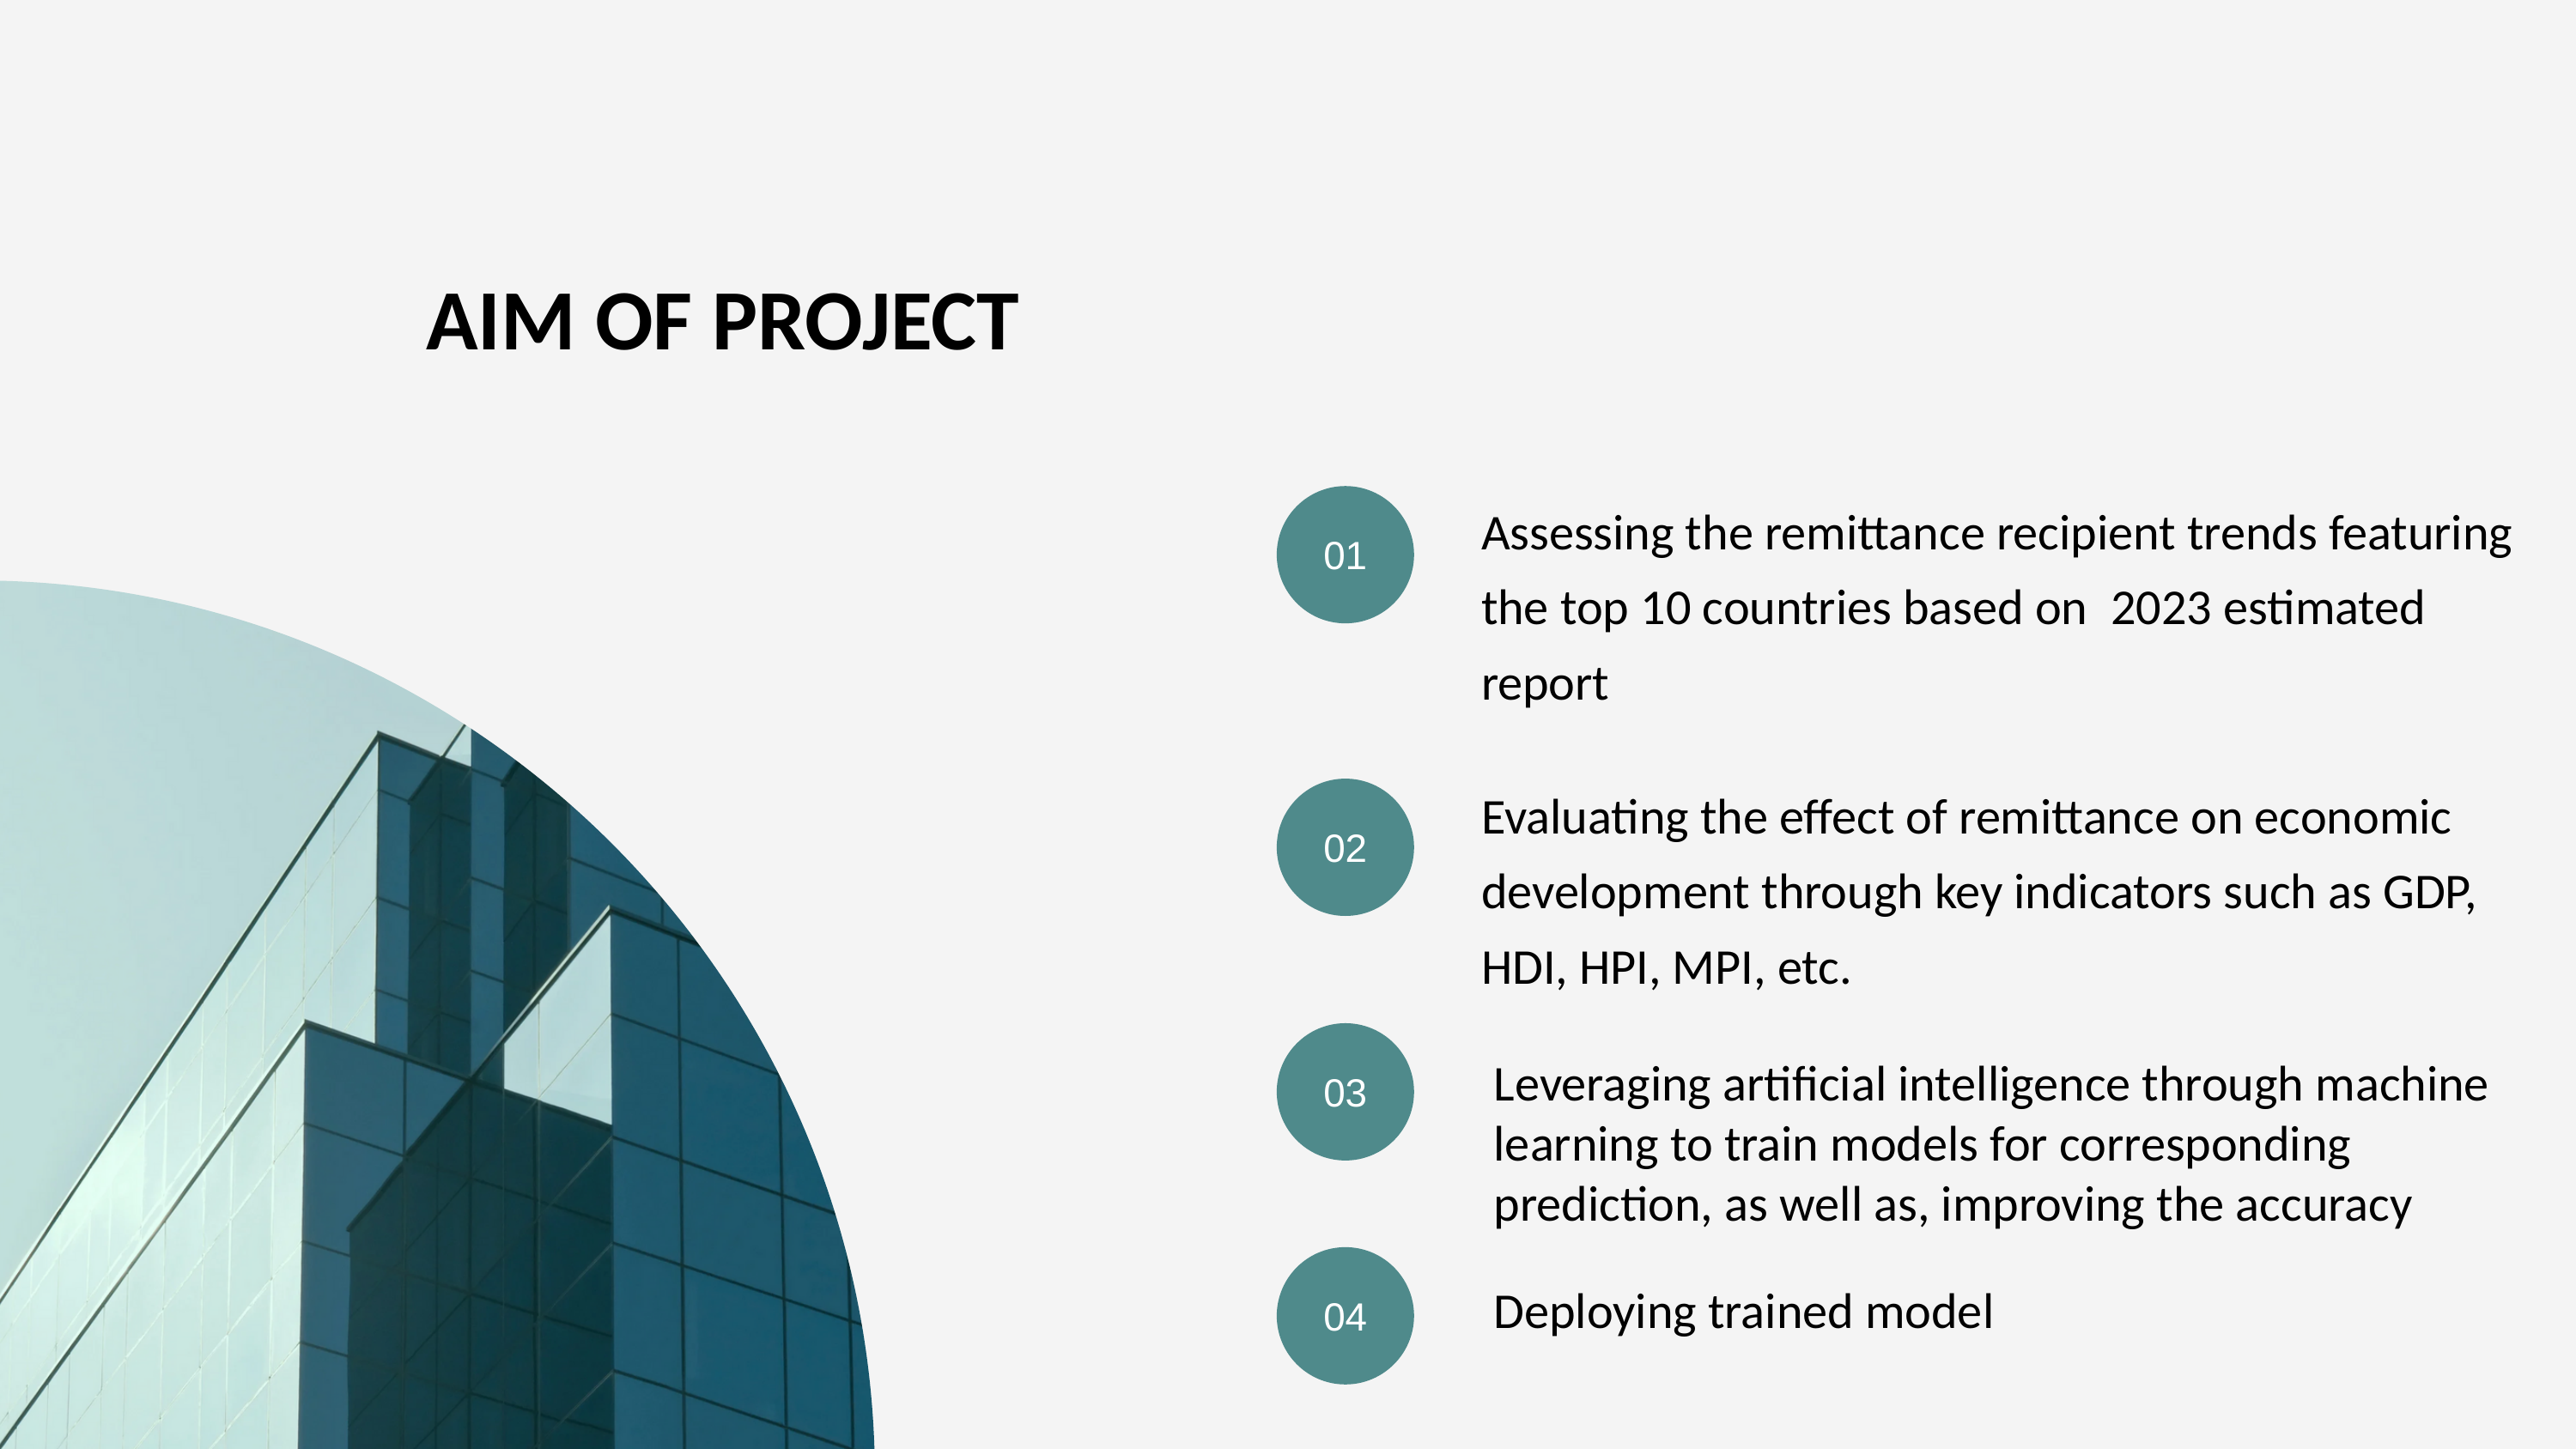

AIM OF PROJECT
Assessing the remittance recipient trends featuring the top 10 countries based on  2023 estimated report

01

Evaluating the effect of remittance on economic development through key indicators such as GDP, HDI, HPI, MPI, etc.

02

03
Leveraging artificial intelligence through machine learning to train models for corresponding prediction, as well as, improving the accuracy

04
Deploying trained model